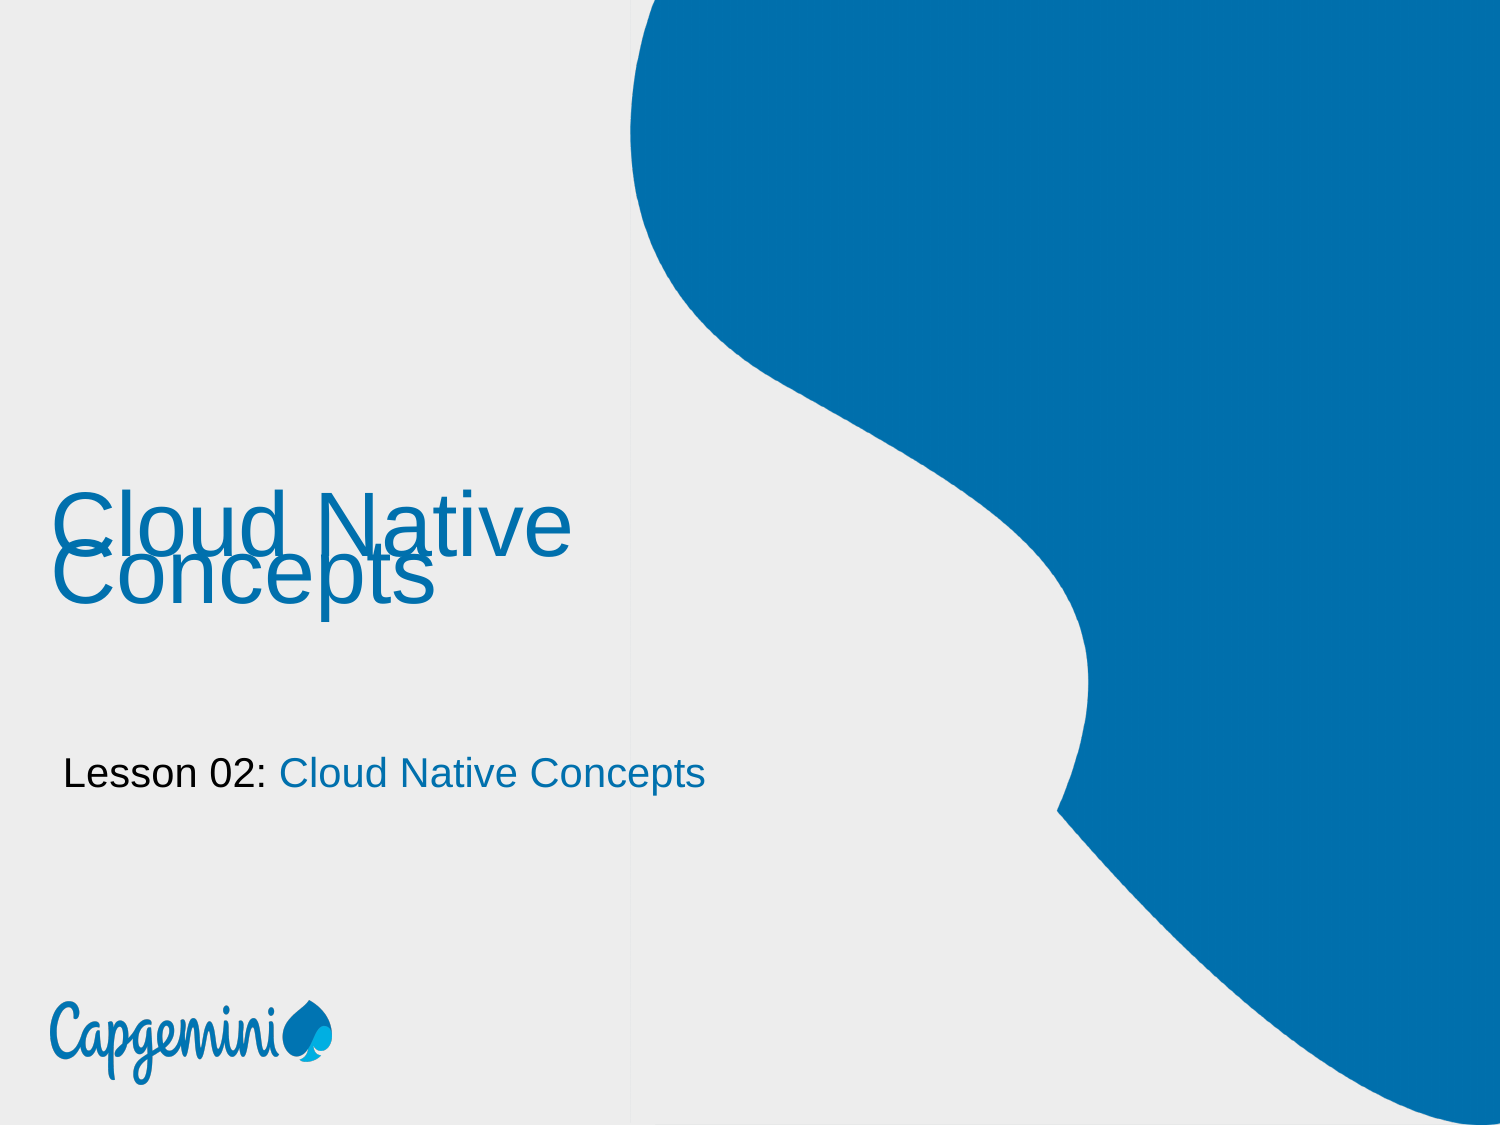

# Cloud Native Concepts
Lesson 02: Cloud Native Concepts